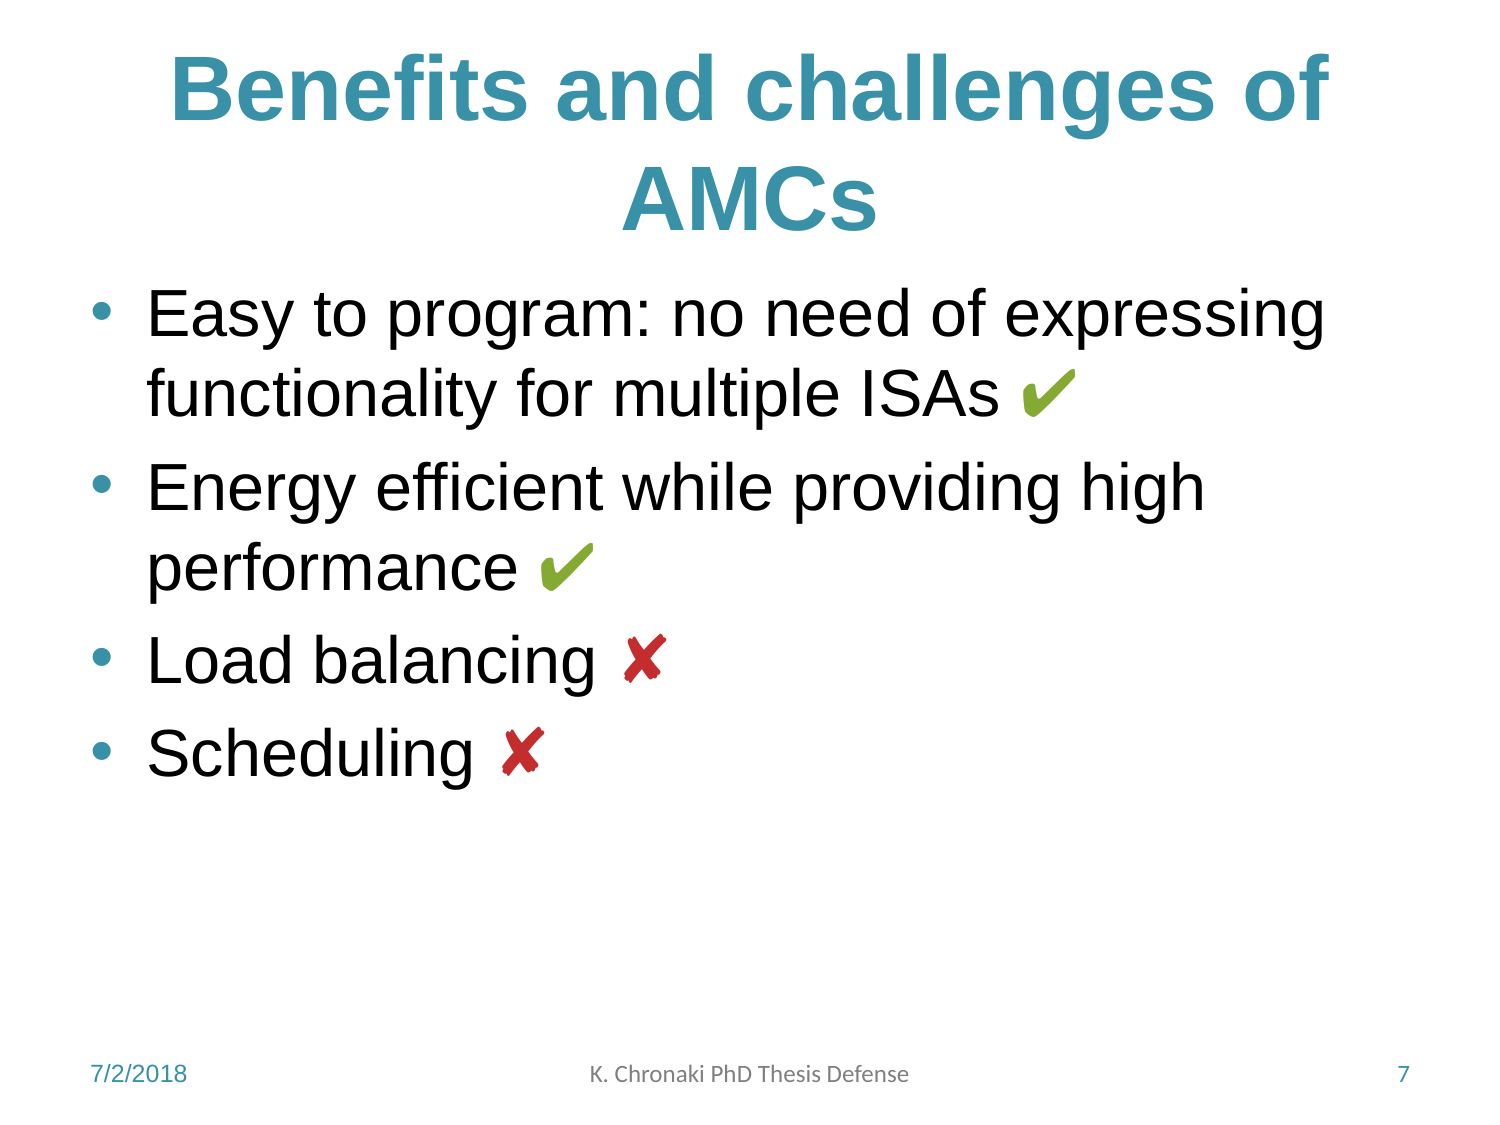

# Benefits and challenges of AMCs
Easy to program: no need of expressing functionality for multiple ISAs ✔
Energy efficient while providing high performance ✔
Load balancing ✘
Scheduling ✘
7/2/2018
K. Chronaki PhD Thesis Defense
7